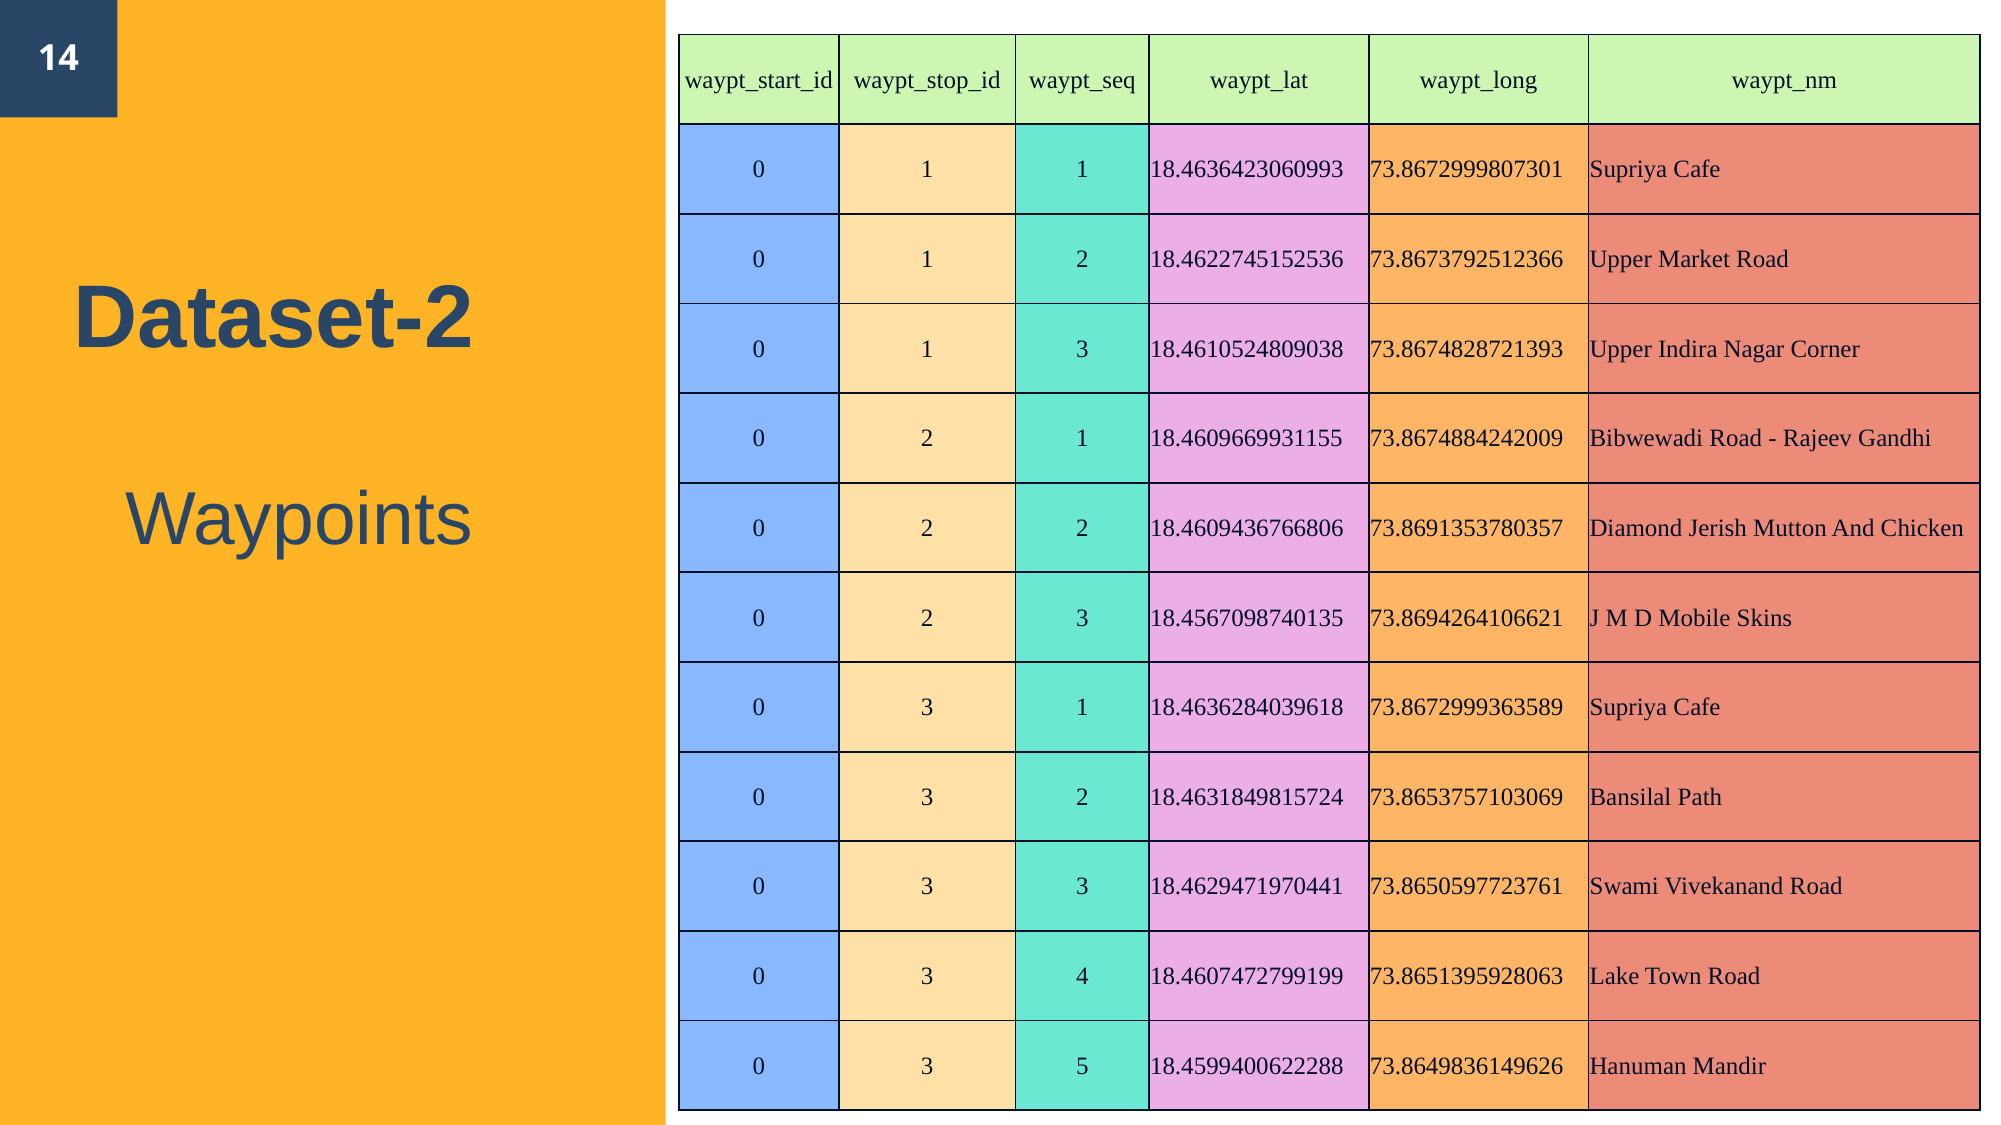

14
| waypt\_start\_id | waypt\_stop\_id | waypt\_seq | waypt\_lat | waypt\_long | waypt\_nm |
| --- | --- | --- | --- | --- | --- |
| 0 | 1 | 1 | 18.4636423060993 | 73.8672999807301 | Supriya Cafe |
| 0 | 1 | 2 | 18.4622745152536 | 73.8673792512366 | Upper Market Road |
| 0 | 1 | 3 | 18.4610524809038 | 73.8674828721393 | Upper Indira Nagar Corner |
| 0 | 2 | 1 | 18.4609669931155 | 73.8674884242009 | Bibwewadi Road - Rajeev Gandhi |
| 0 | 2 | 2 | 18.4609436766806 | 73.8691353780357 | Diamond Jerish Mutton And Chicken |
| 0 | 2 | 3 | 18.4567098740135 | 73.8694264106621 | J M D Mobile Skins |
| 0 | 3 | 1 | 18.4636284039618 | 73.8672999363589 | Supriya Cafe |
| 0 | 3 | 2 | 18.4631849815724 | 73.8653757103069 | Bansilal Path |
| 0 | 3 | 3 | 18.4629471970441 | 73.8650597723761 | Swami Vivekanand Road |
| 0 | 3 | 4 | 18.4607472799199 | 73.8651395928063 | Lake Town Road |
| 0 | 3 | 5 | 18.4599400622288 | 73.8649836149626 | Hanuman Mandir |
# Dataset-2
Waypoints